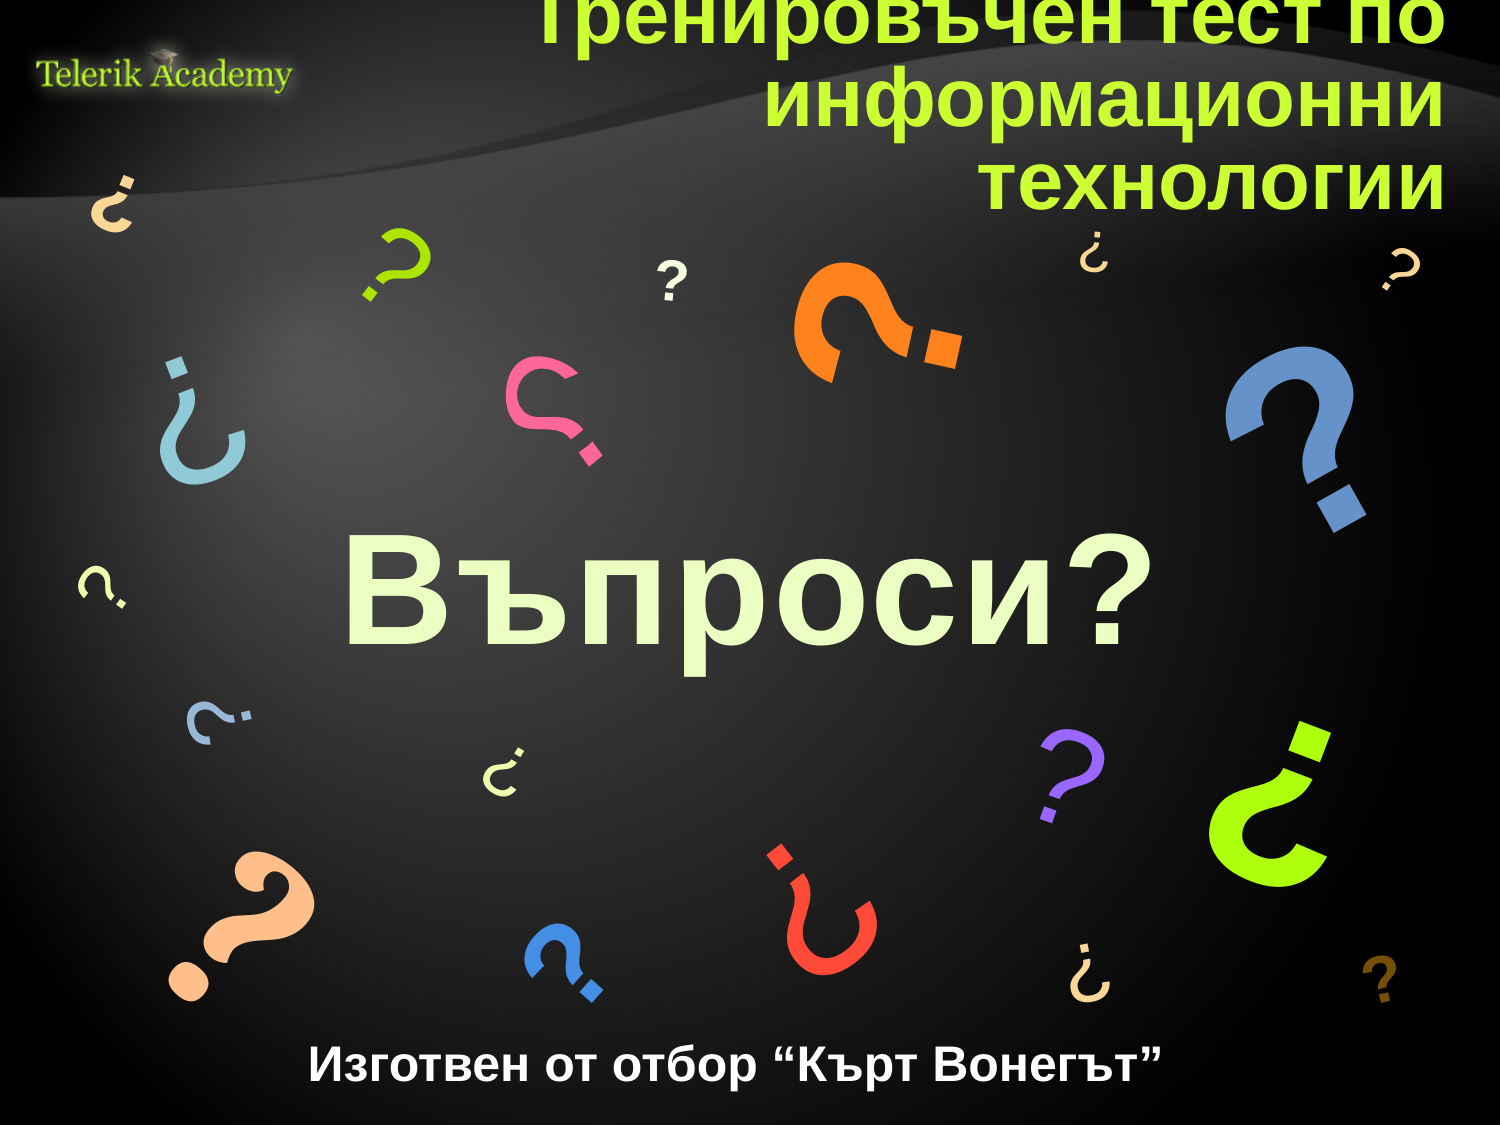

# Тренировъчен тест по информационни технологии
?
?
?
?
?
?
?
?
?
Въпроси?
?
?
?
?
?
?
?
?
?
?
Изготвен от отбор “Кърт Вонегът”